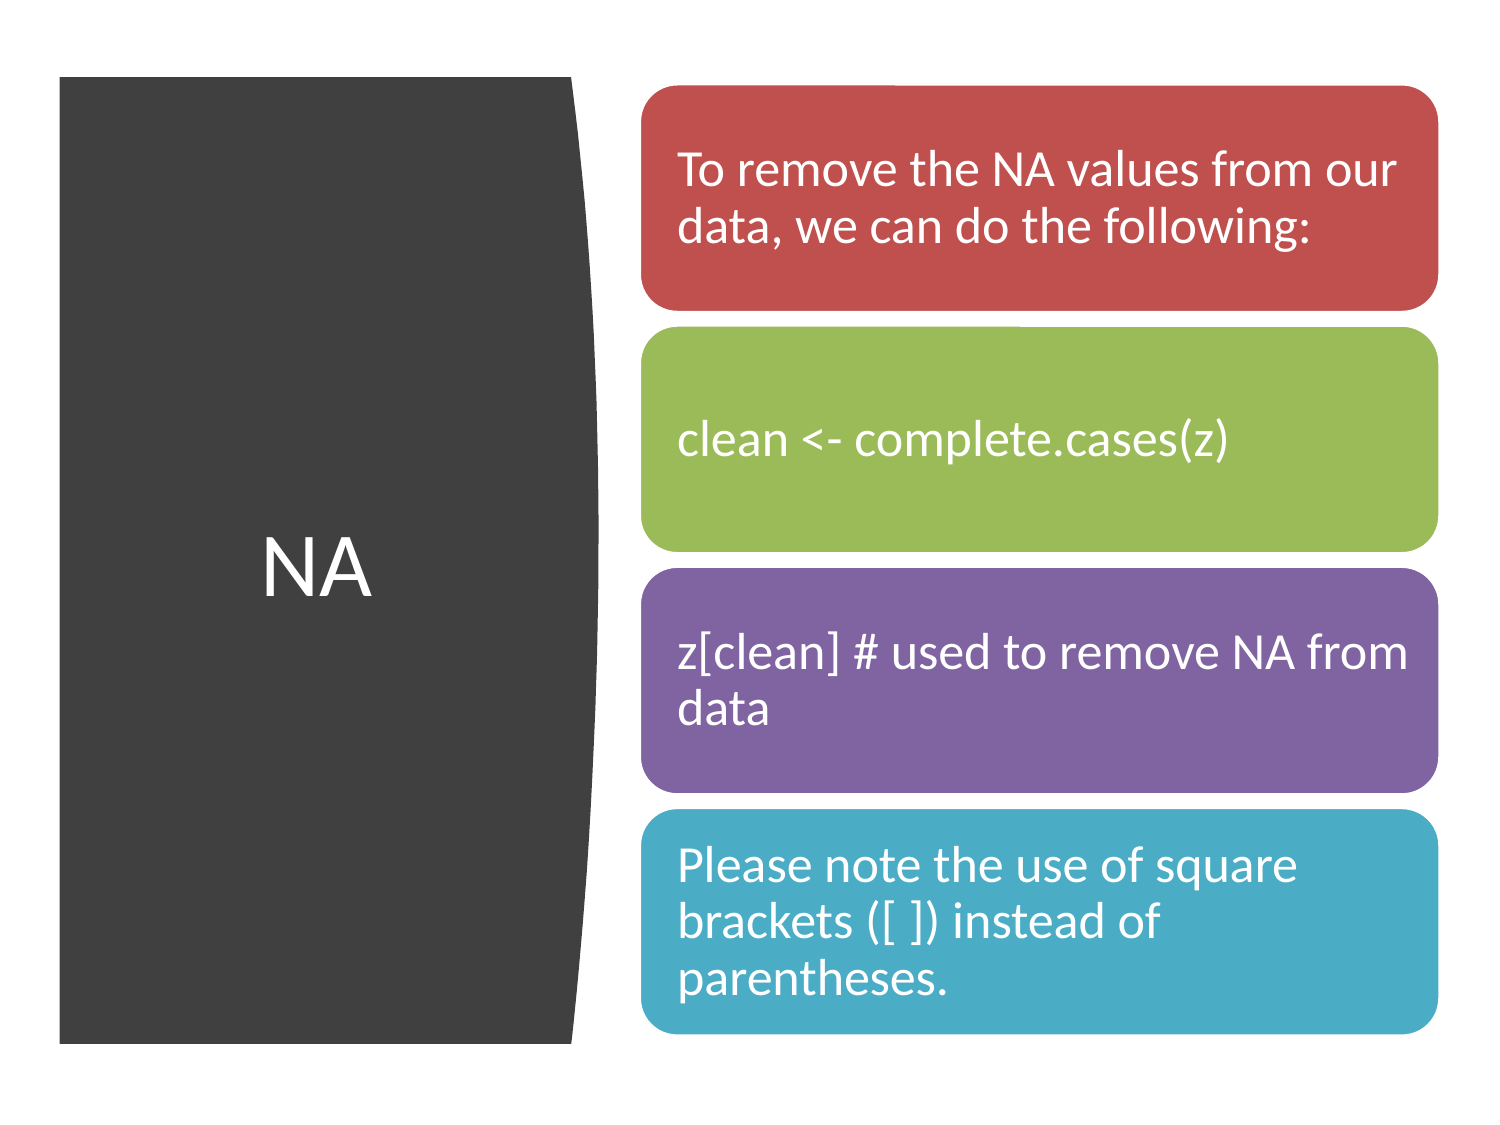

To remove the NA values from our data, we can do the following:
clean <- complete.cases(z)
z[clean] # used to remove NA from data
Please note the use of square brackets ([ ]) instead of parentheses.

# NA